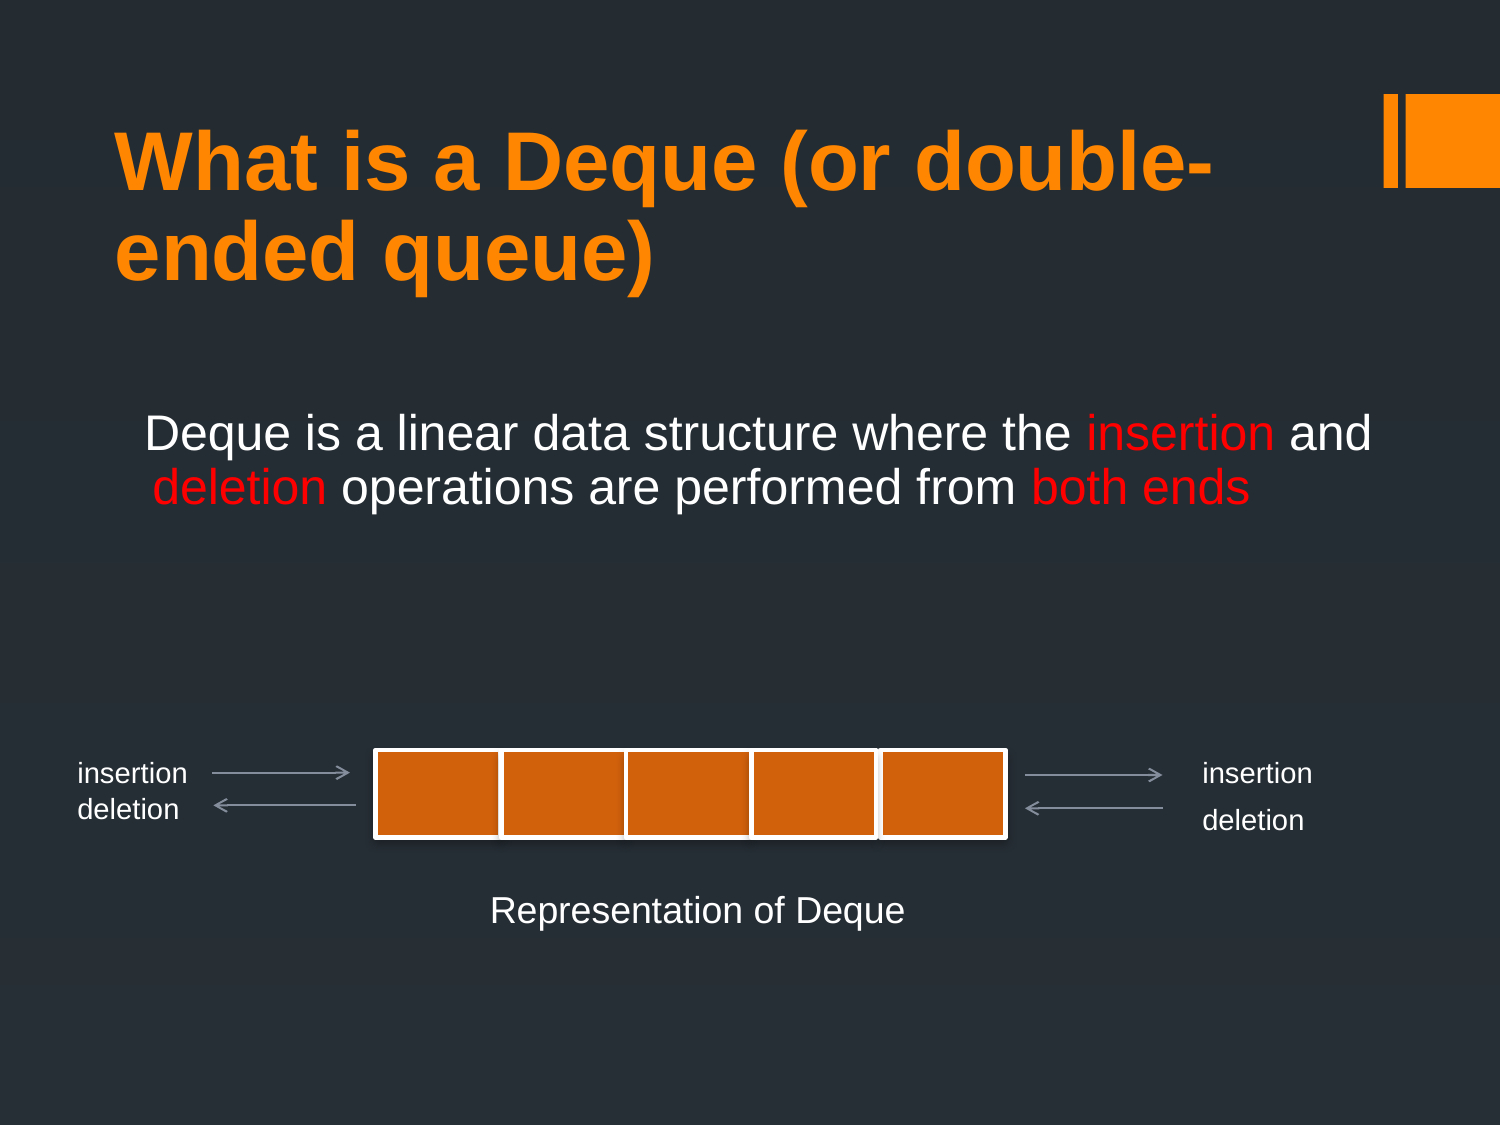

# What is a Deque (or double-ended queue)
Deque is a linear data structure where the insertion and deletion operations are performed from both ends

insertion
insertion

deletion
deletion
Representation of Deque